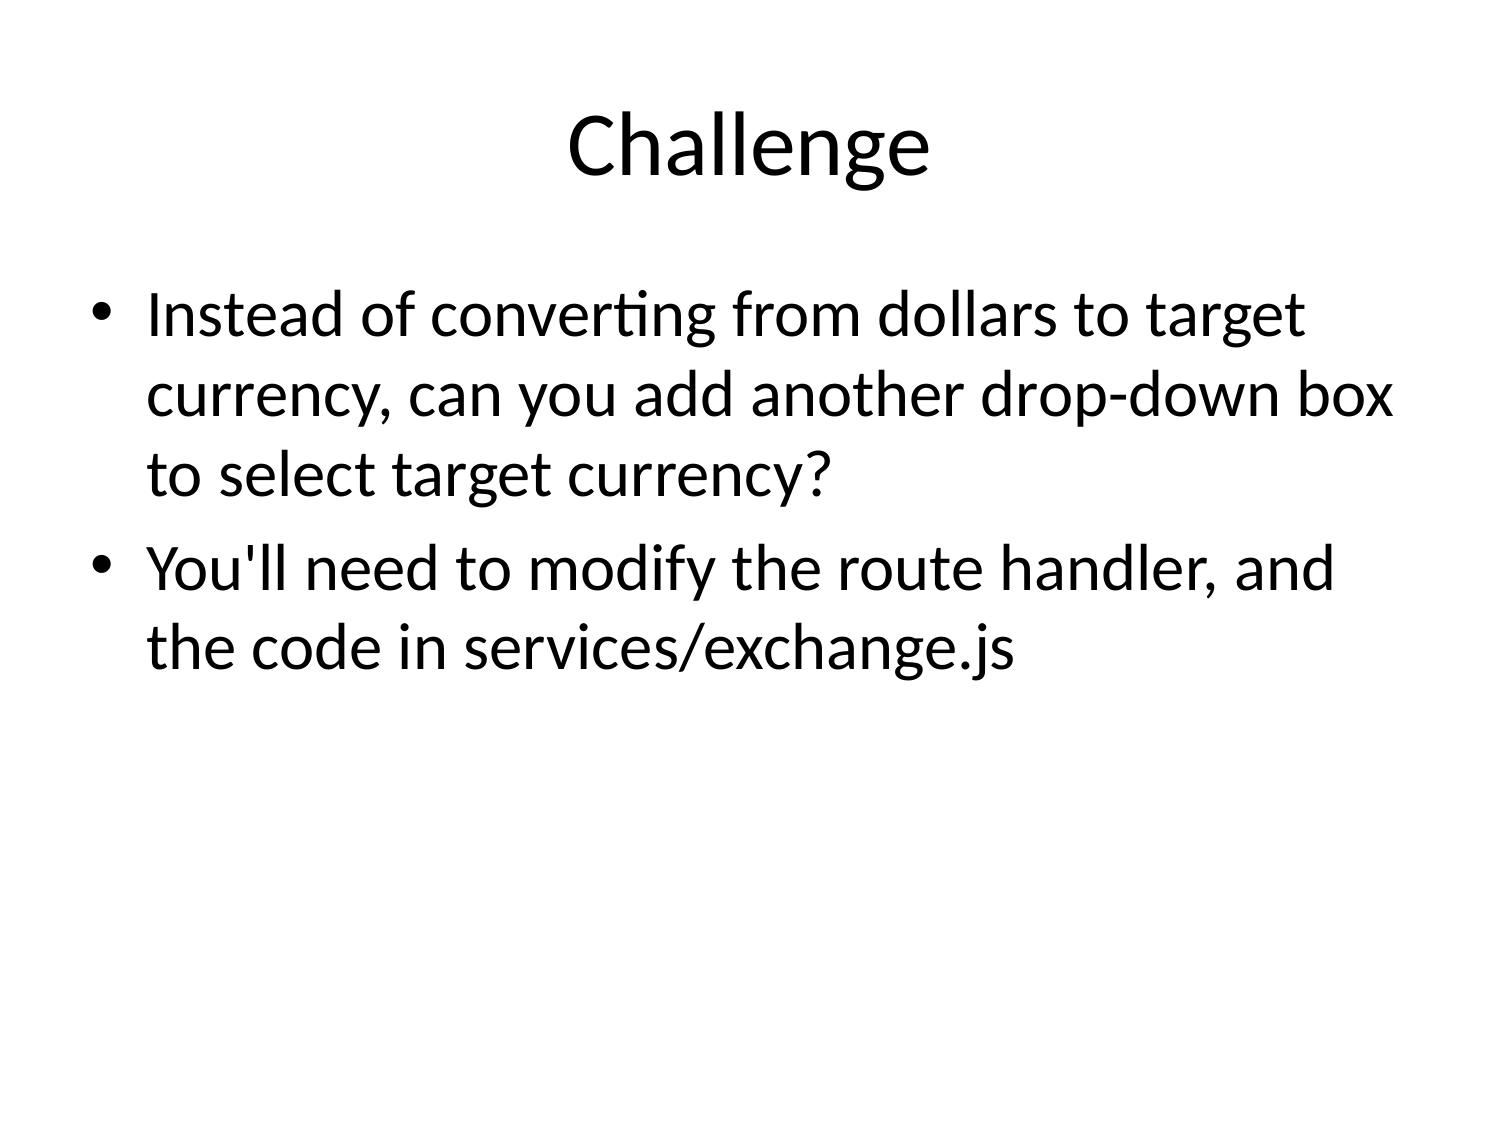

# Challenge
Instead of converting from dollars to target currency, can you add another drop-down box to select target currency?
You'll need to modify the route handler, and the code in services/exchange.js